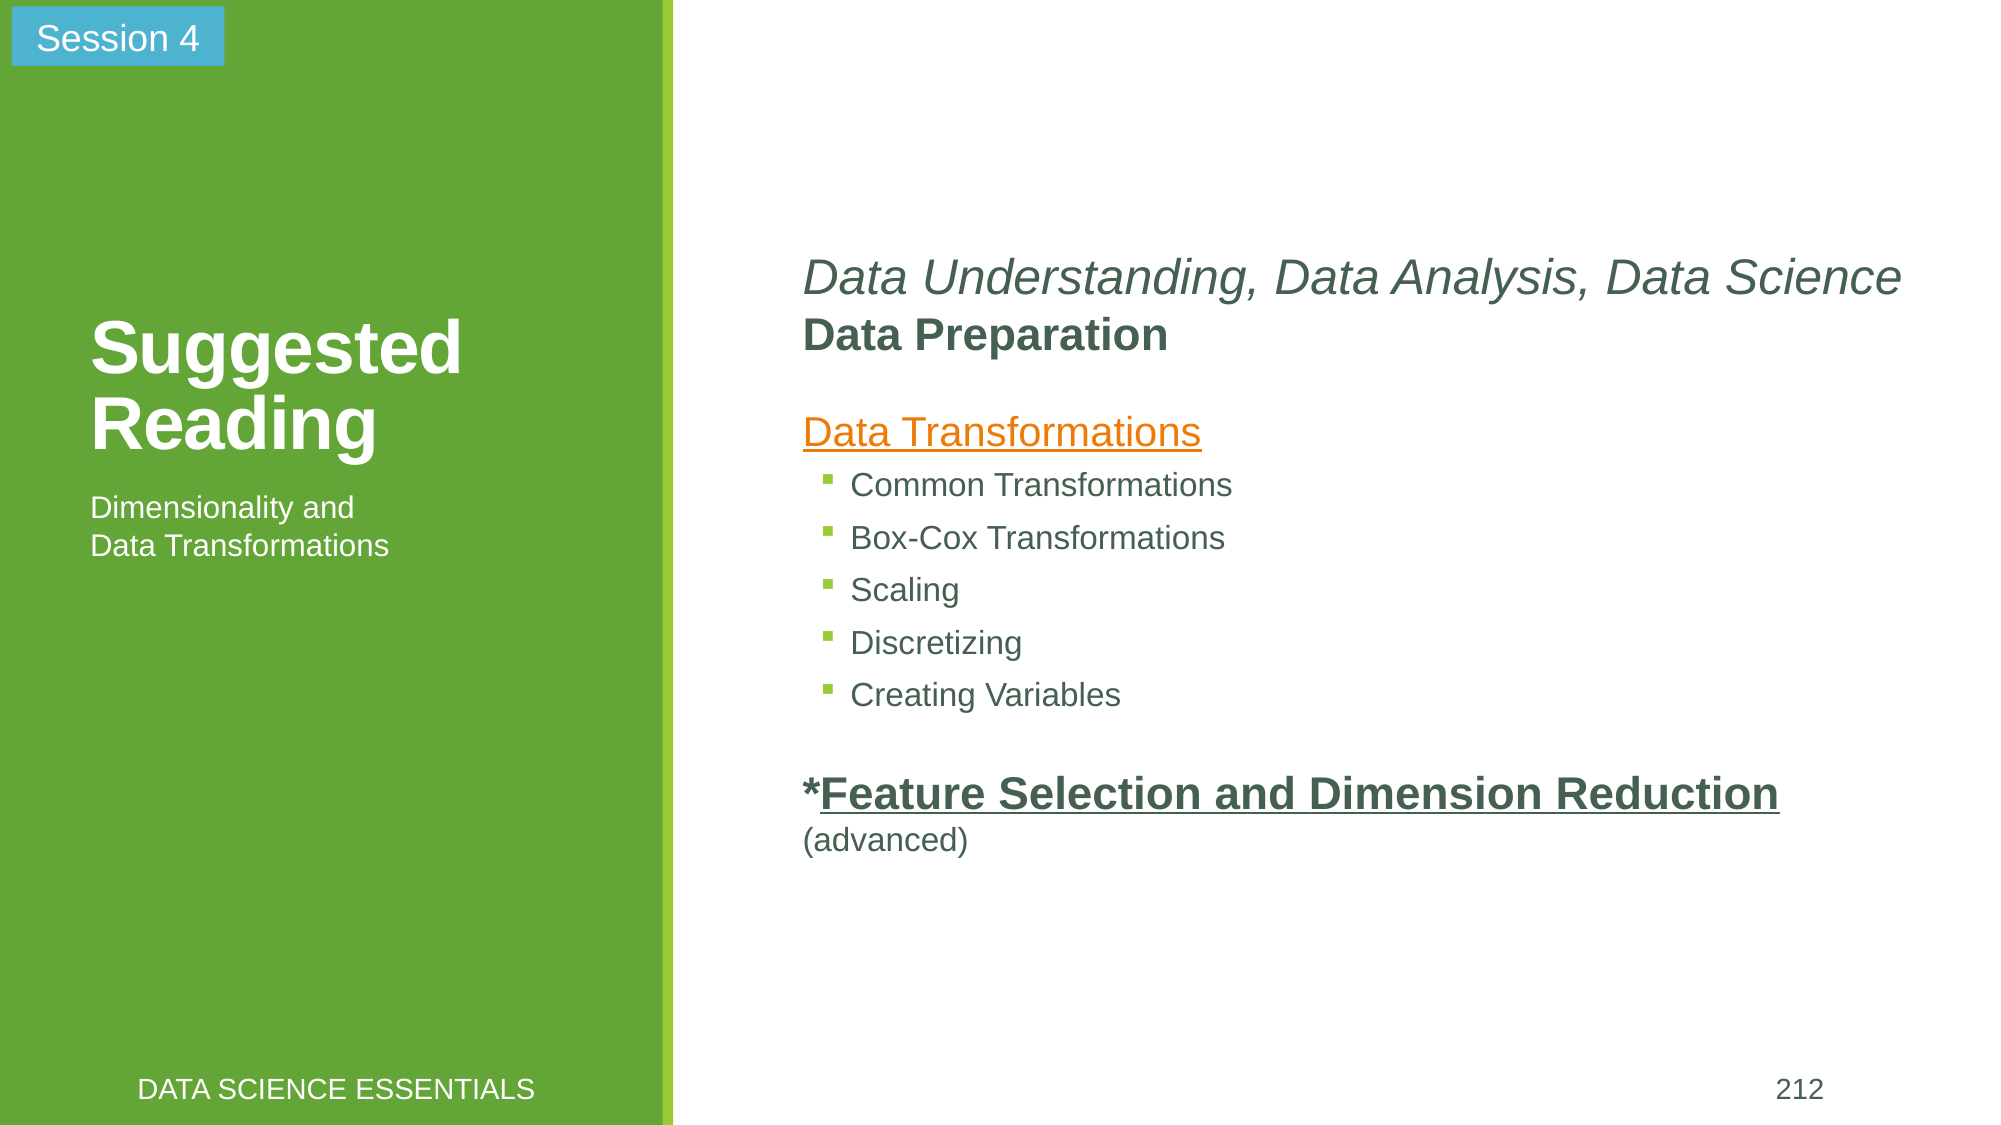

Session 4
# Suggested Reading
Data Understanding, Data Analysis, Data Science
Data Preparation
Data Transformations
Common Transformations
Box-Cox Transformations
Scaling
Discretizing
Creating Variables
*Feature Selection and Dimension Reduction (advanced)

Dimensionality and
Data Transformations
DATA SCIENCE ESSENTIALS
212